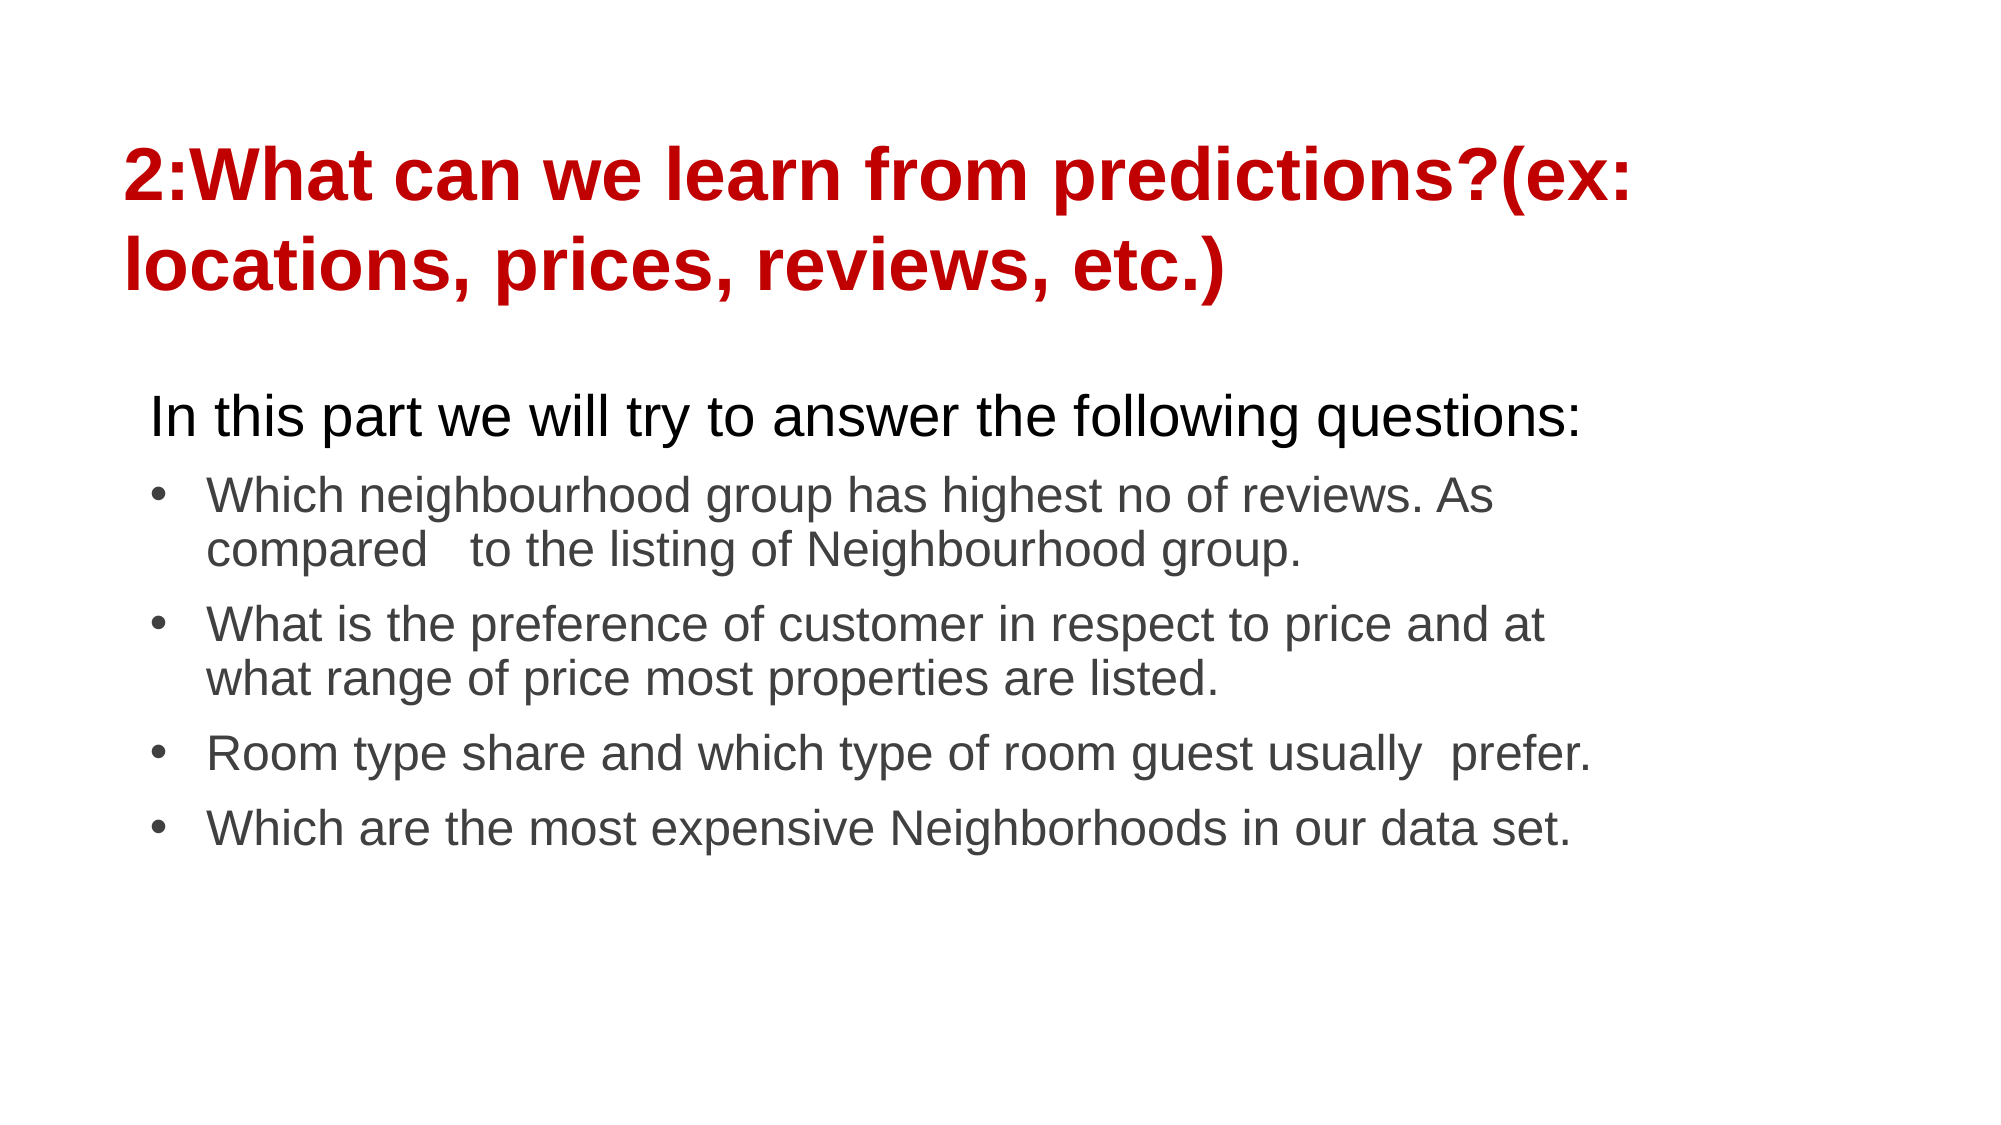

# 2:What can we learn from predictions?(ex: locations, prices, reviews, etc.)

In this part we will try to answer the following questions:
Which neighbourhood group has highest no of reviews. As compared   to the listing of Neighbourhood group.
What is the preference of customer in respect to price and at what range of price most properties are listed.
Room type share and which type of room guest usually  prefer.
Which are the most expensive Neighborhoods in our data set.